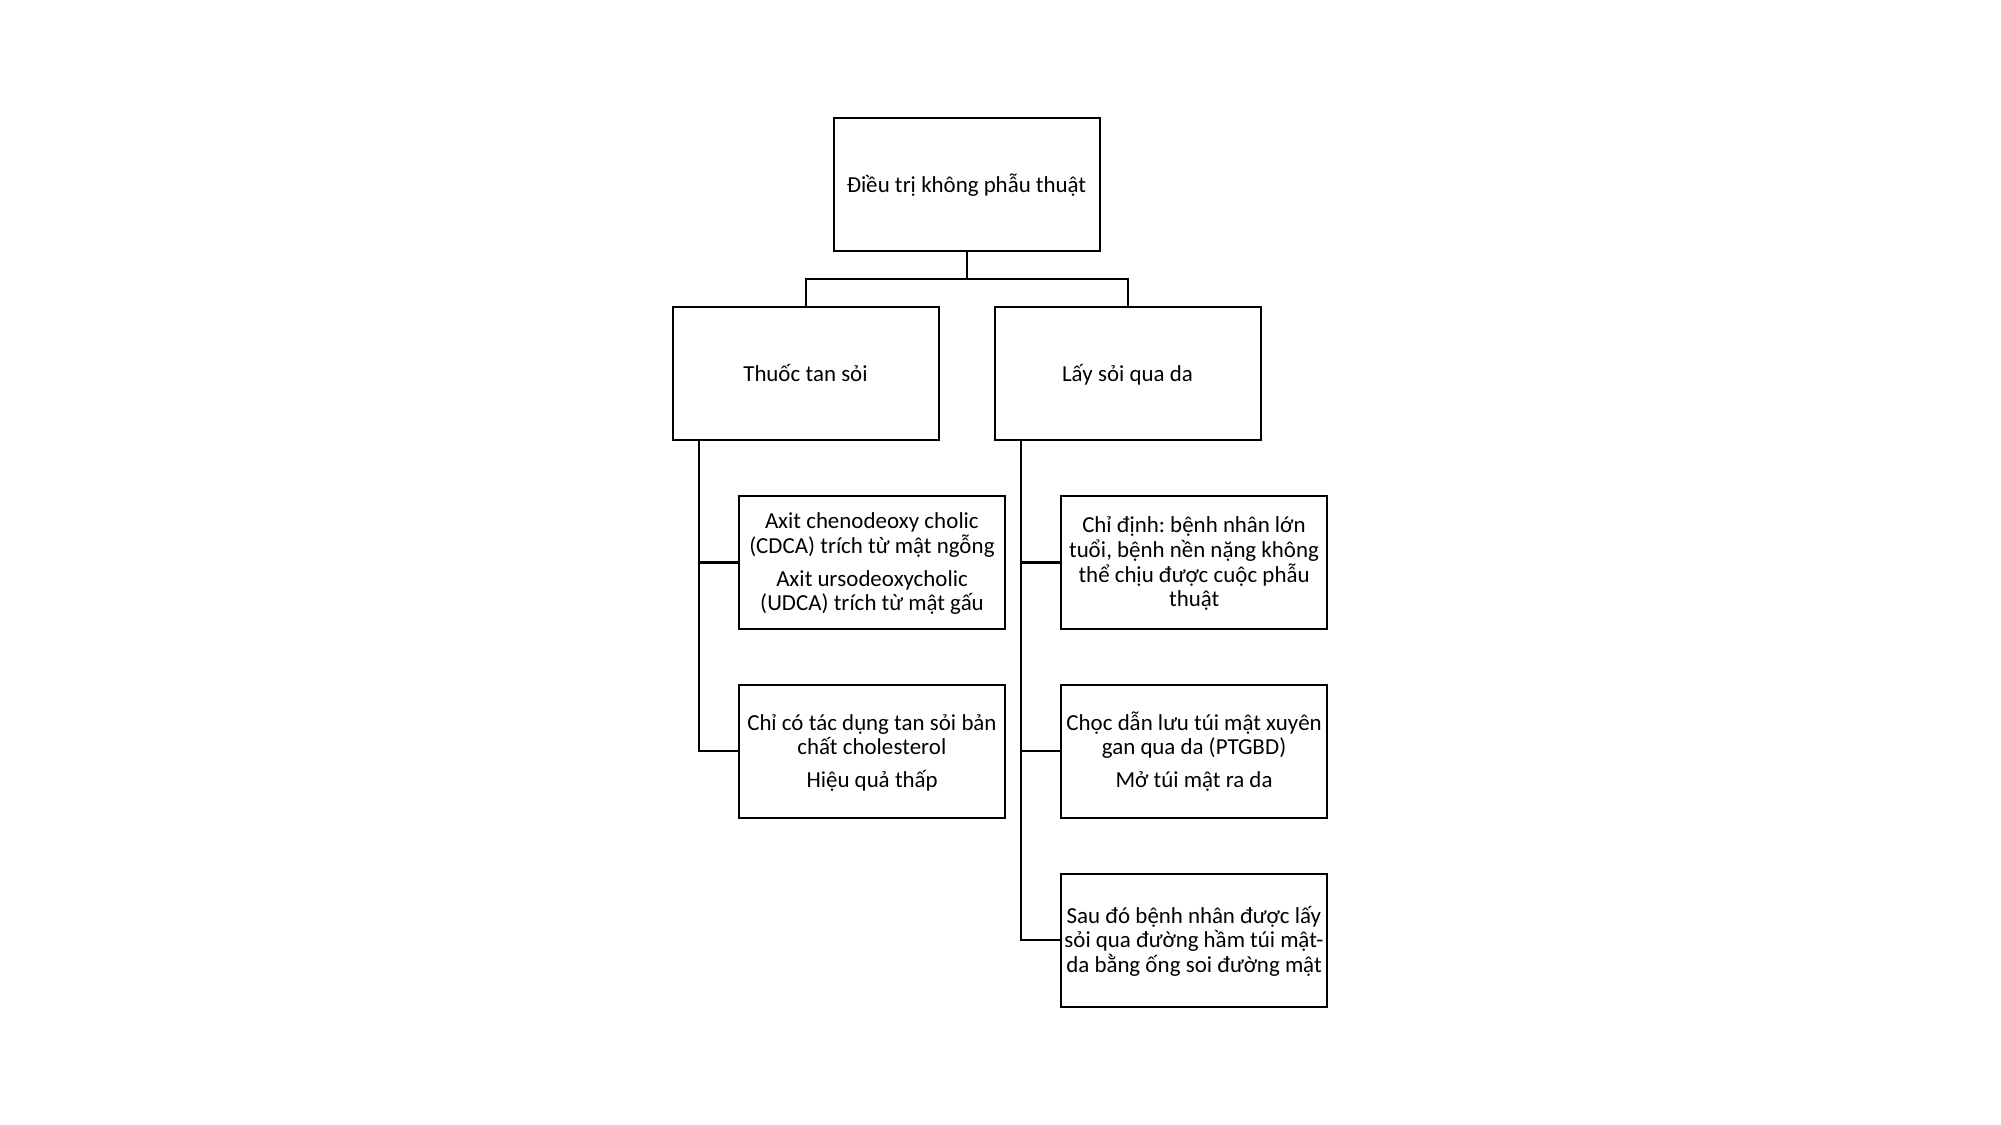

Điều trị không phẫu thuật
Thuốc tan sỏi
Axit chenodeoxy cholic (CDCA) trích từ mật ngỗng
Axit ursodeoxycholic (UDCA) trích từ mật gấu
Chỉ có tác dụng tan sỏi bản chất cholesterol
Hiệu quả thấp
Lấy sỏi qua da
Chỉ định: bệnh nhân lớn tuổi, bệnh nền nặng không thể chịu được cuộc phẫu thuật
Chọc dẫn lưu túi mật xuyên gan qua da (PTGBD)
Mở túi mật ra da
Sau đó bệnh nhân được lấy sỏi qua đường hầm túi mật- da bằng ống soi đường mật